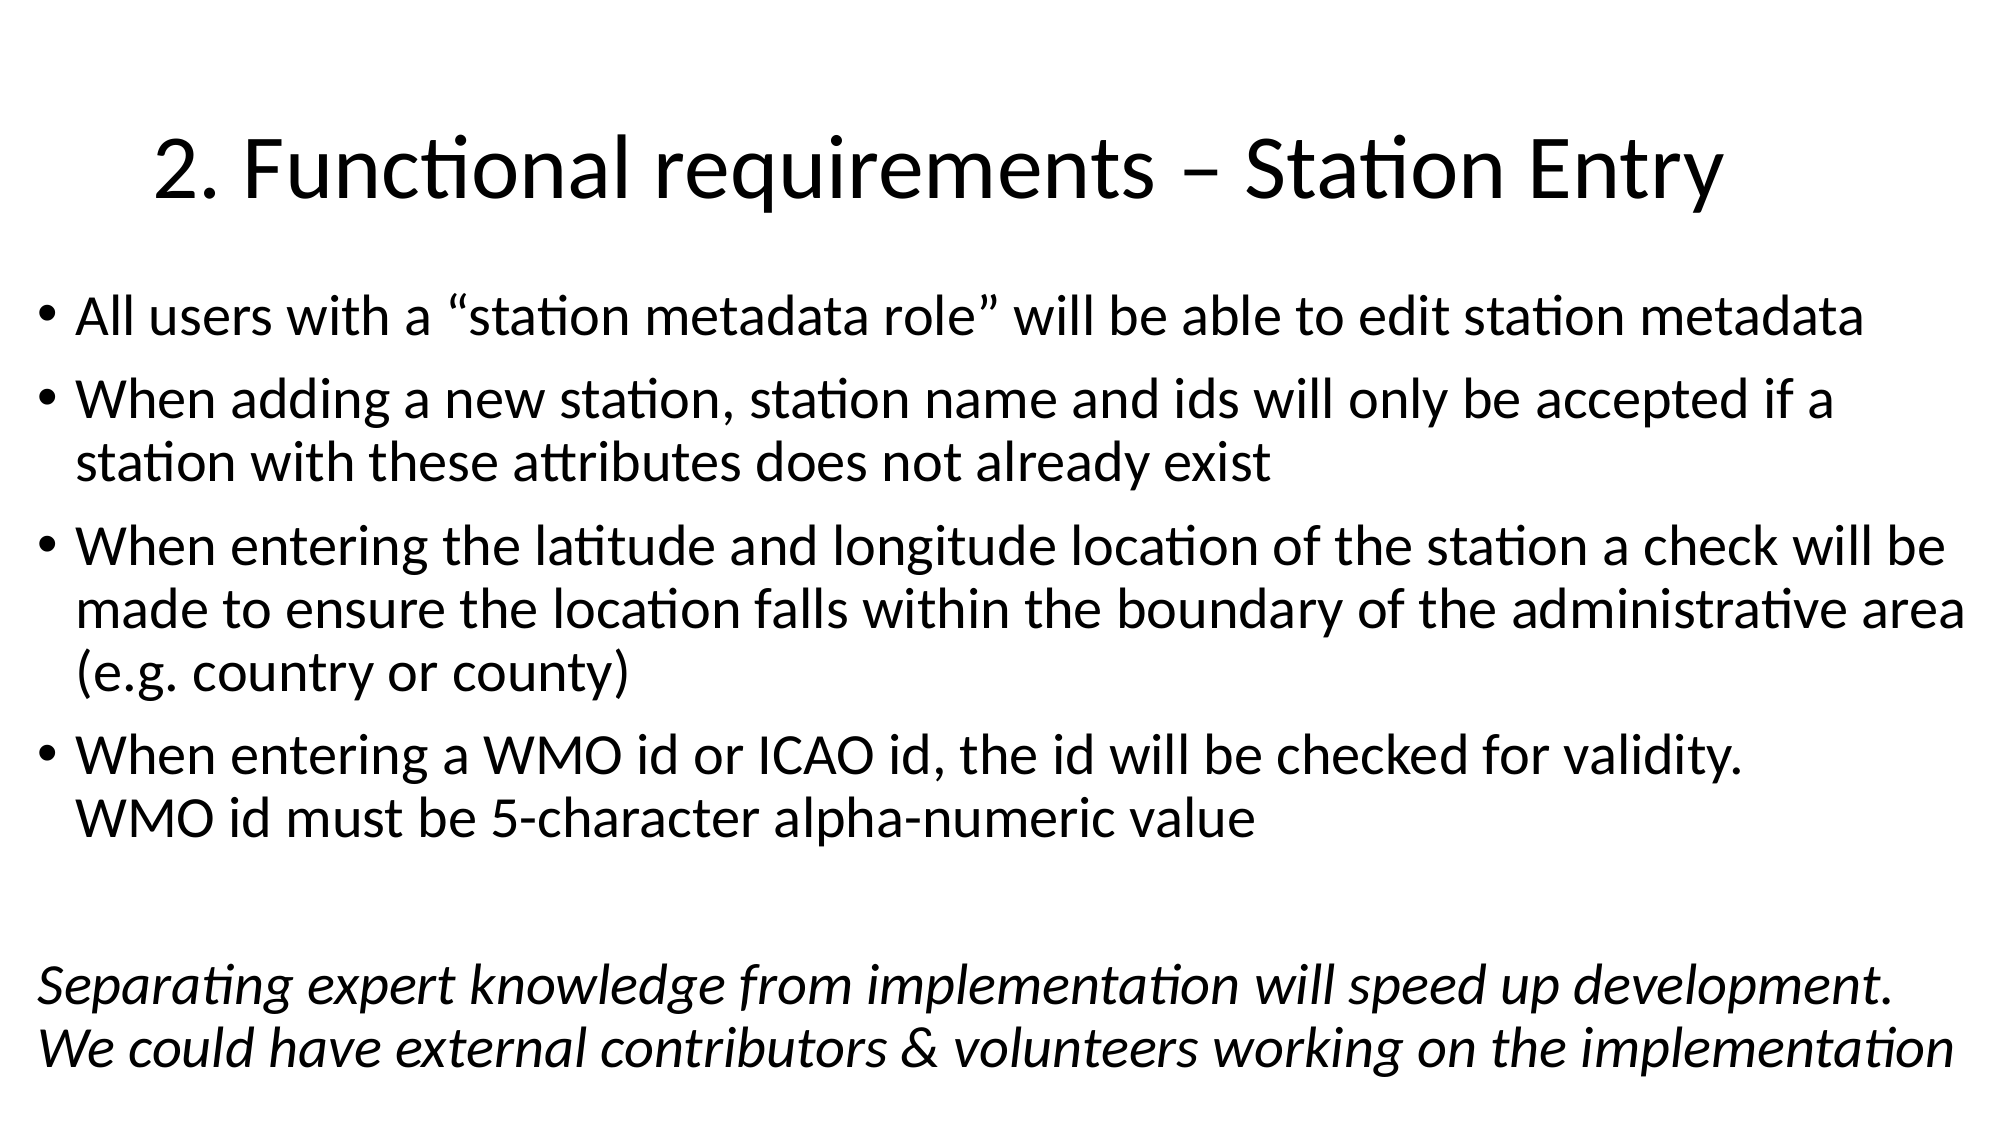

# 2. Functional requirements – Station Entry
All users with a “station metadata role” will be able to edit station metadata
When adding a new station, station name and ids will only be accepted if a station with these attributes does not already exist
When entering the latitude and longitude location of the station a check will be made to ensure the location falls within the boundary of the administrative area (e.g. country or county)
When entering a WMO id or ICAO id, the id will be checked for validity.
WMO id must be 5-character alpha-numeric value

Separating expert knowledge from implementation will speed up development. We could have external contributors & volunteers working on the implementation